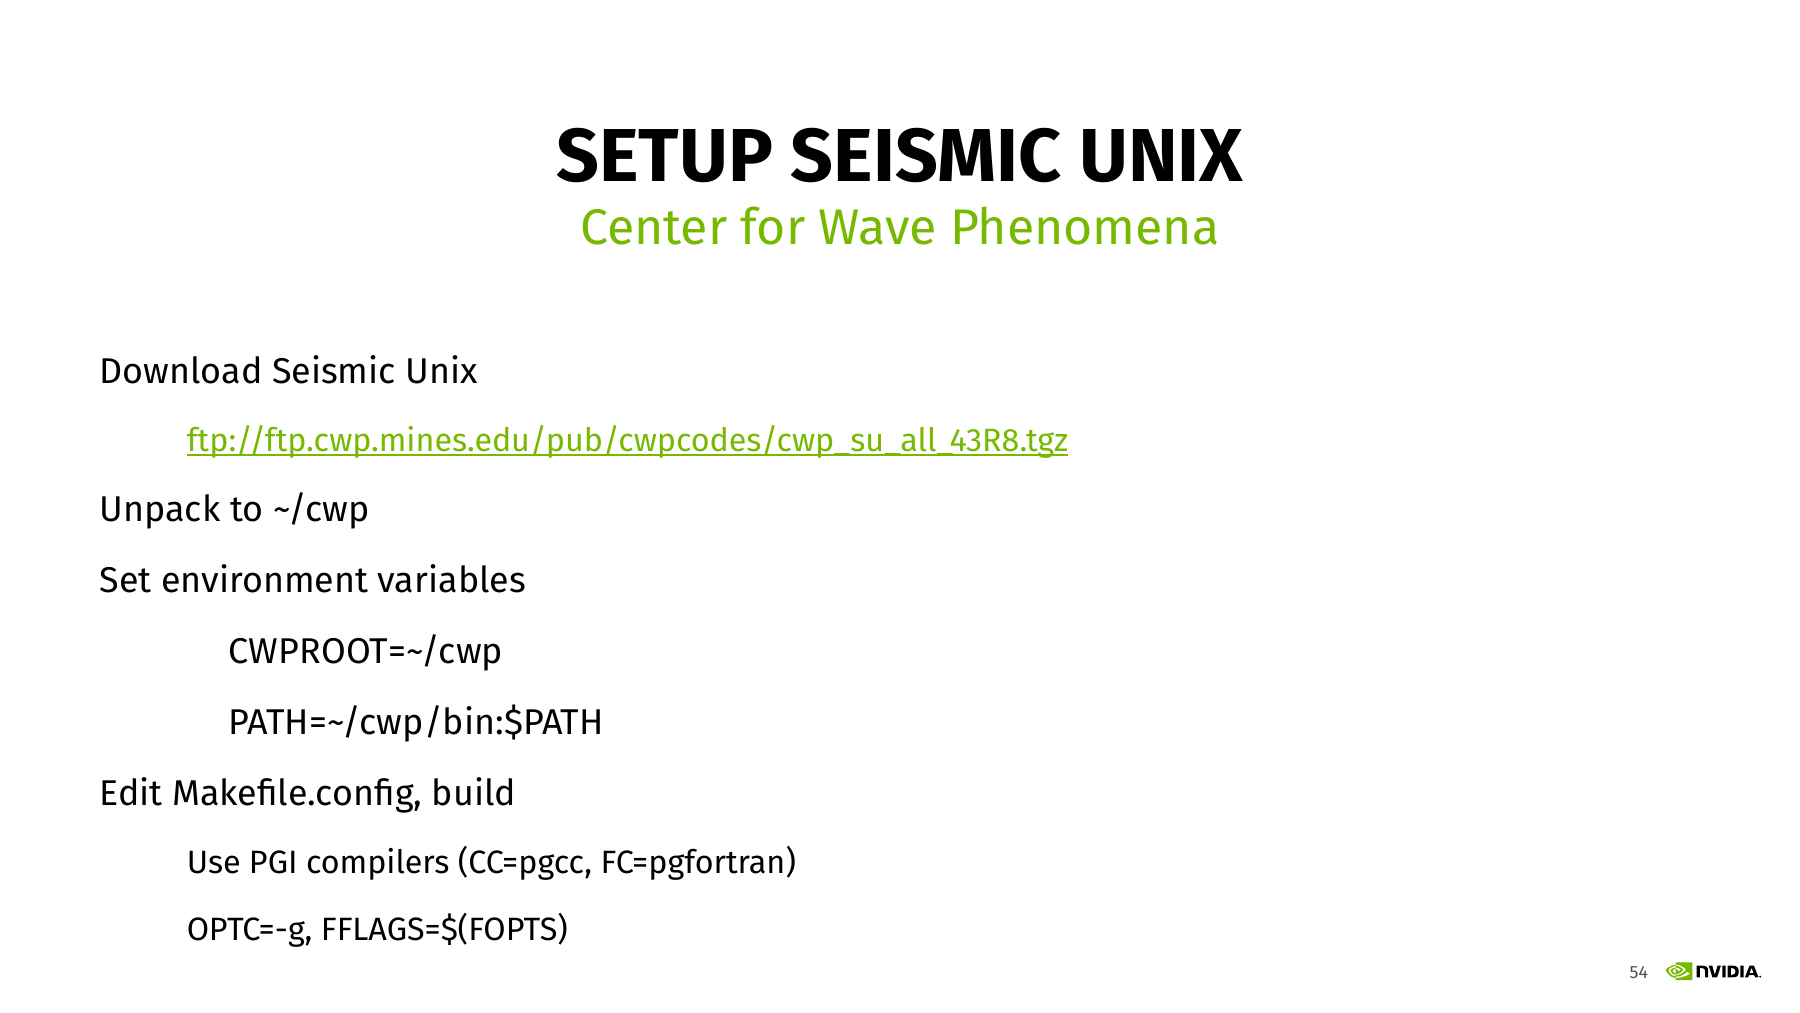

# Setup Seismic Unix
Center for Wave Phenomena
Download Seismic Unix
ftp://ftp.cwp.mines.edu/pub/cwpcodes/cwp_su_all_43R8.tgz
Unpack to ~/cwp
Set environment variables
	CWPROOT=~/cwp
	PATH=~/cwp/bin:$PATH
Edit Makefile.config, build
Use PGI compilers (CC=pgcc, FC=pgfortran)
OPTC=-g, FFLAGS=$(FOPTS)